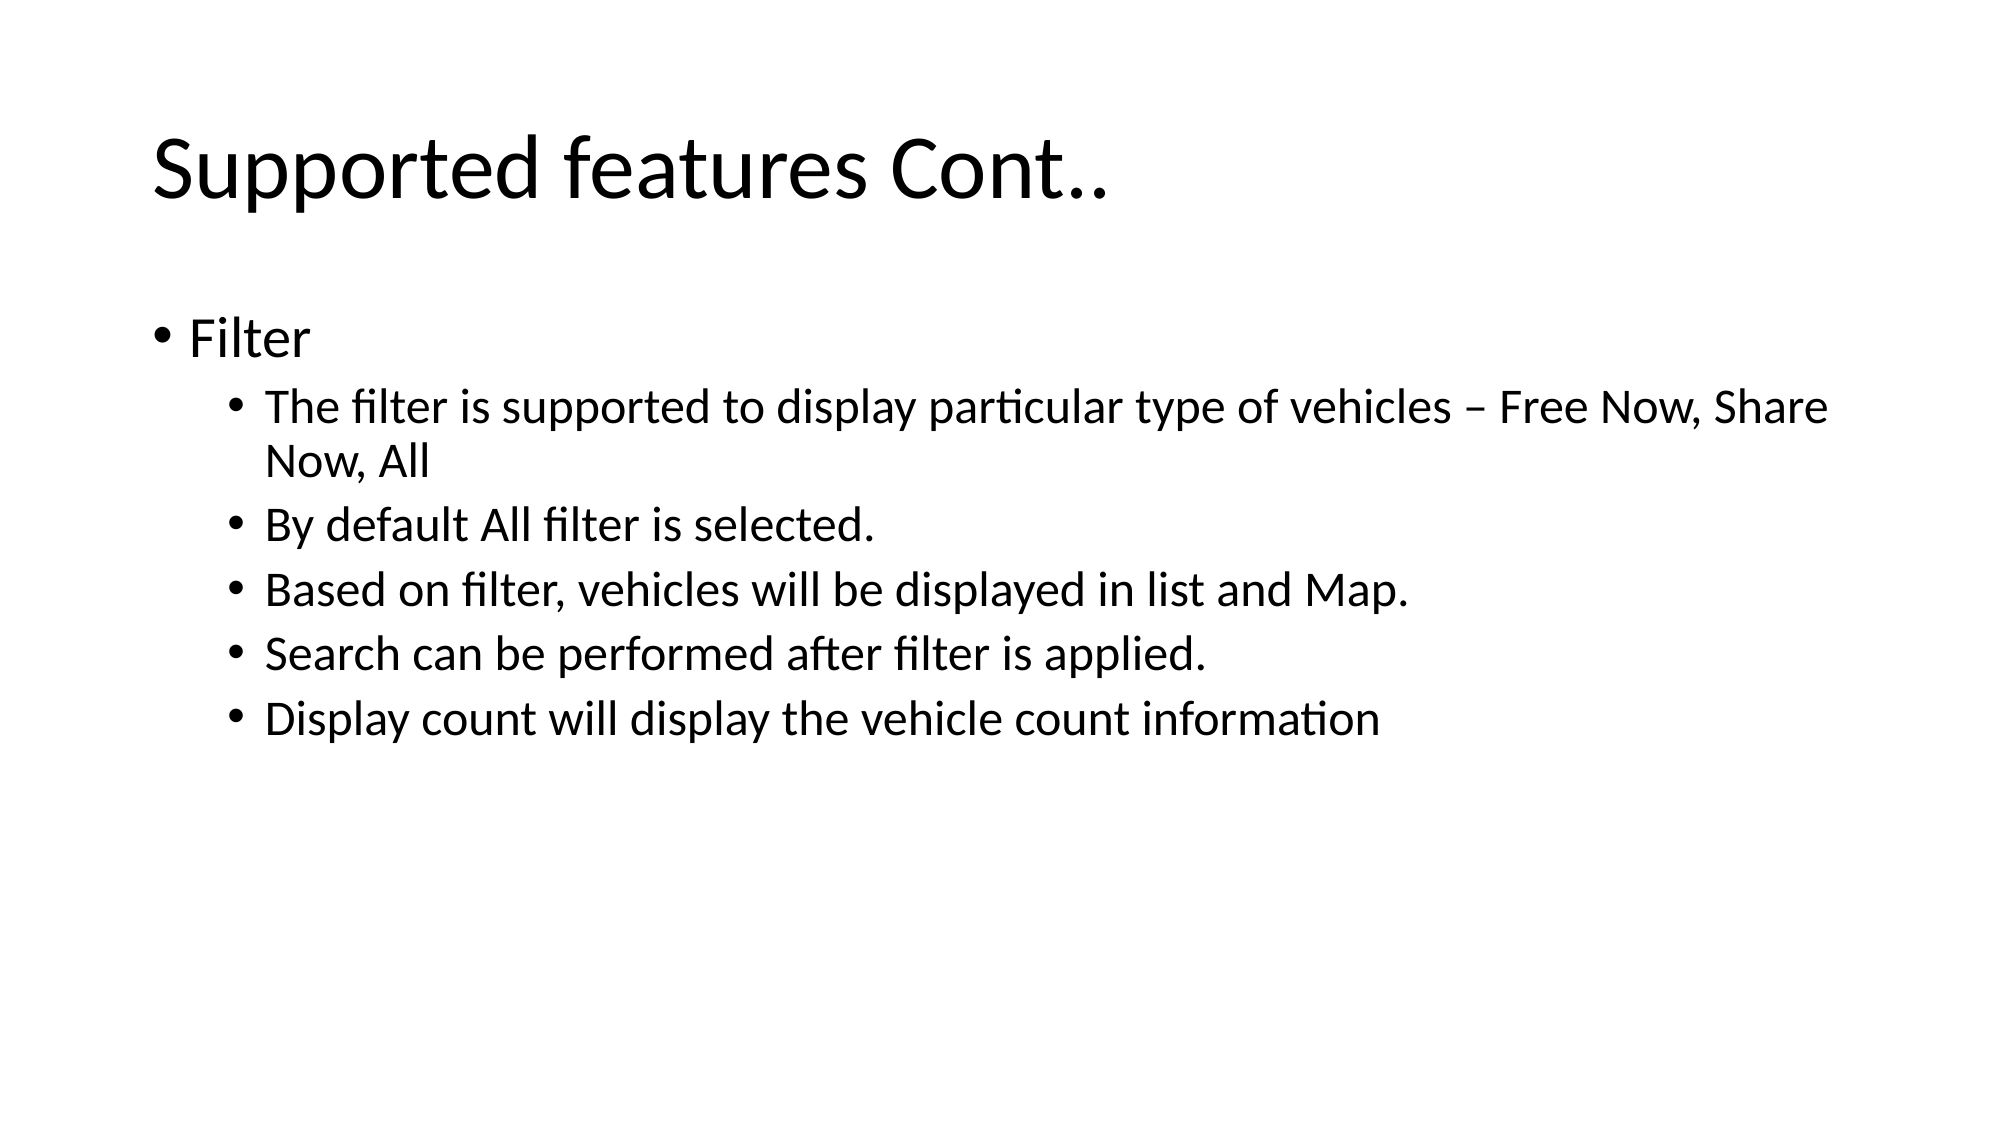

# Supported features Cont..
Filter
The filter is supported to display particular type of vehicles – Free Now, Share Now, All
By default All filter is selected.
Based on filter, vehicles will be displayed in list and Map.
Search can be performed after filter is applied.
Display count will display the vehicle count information